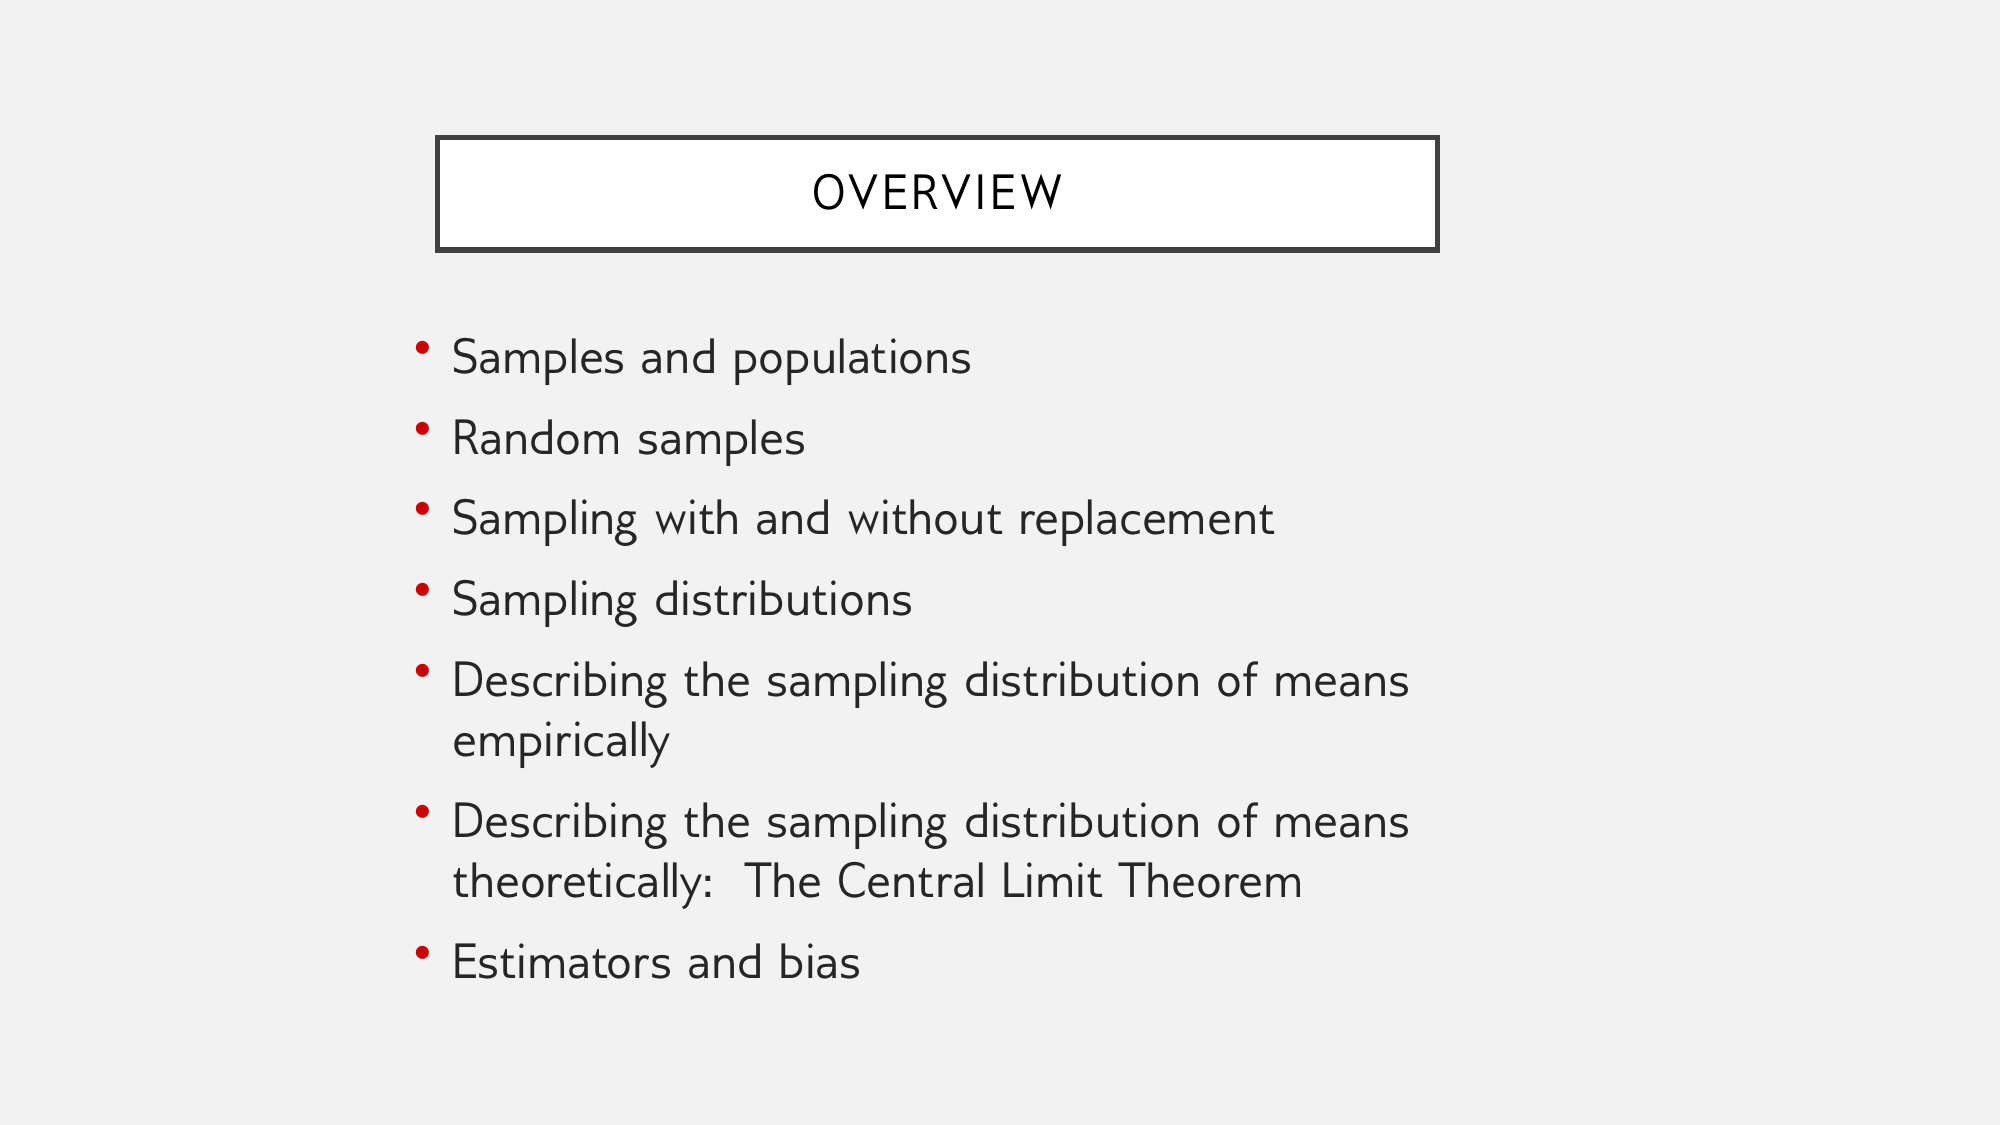

Overview

Samples and populations
Random samples
Sampling with and without replacement
Sampling distributions
Describing the sampling distribution of means empirically
Describing the sampling distribution of means theoretically:  The Central Limit Theorem
Estimators and bias